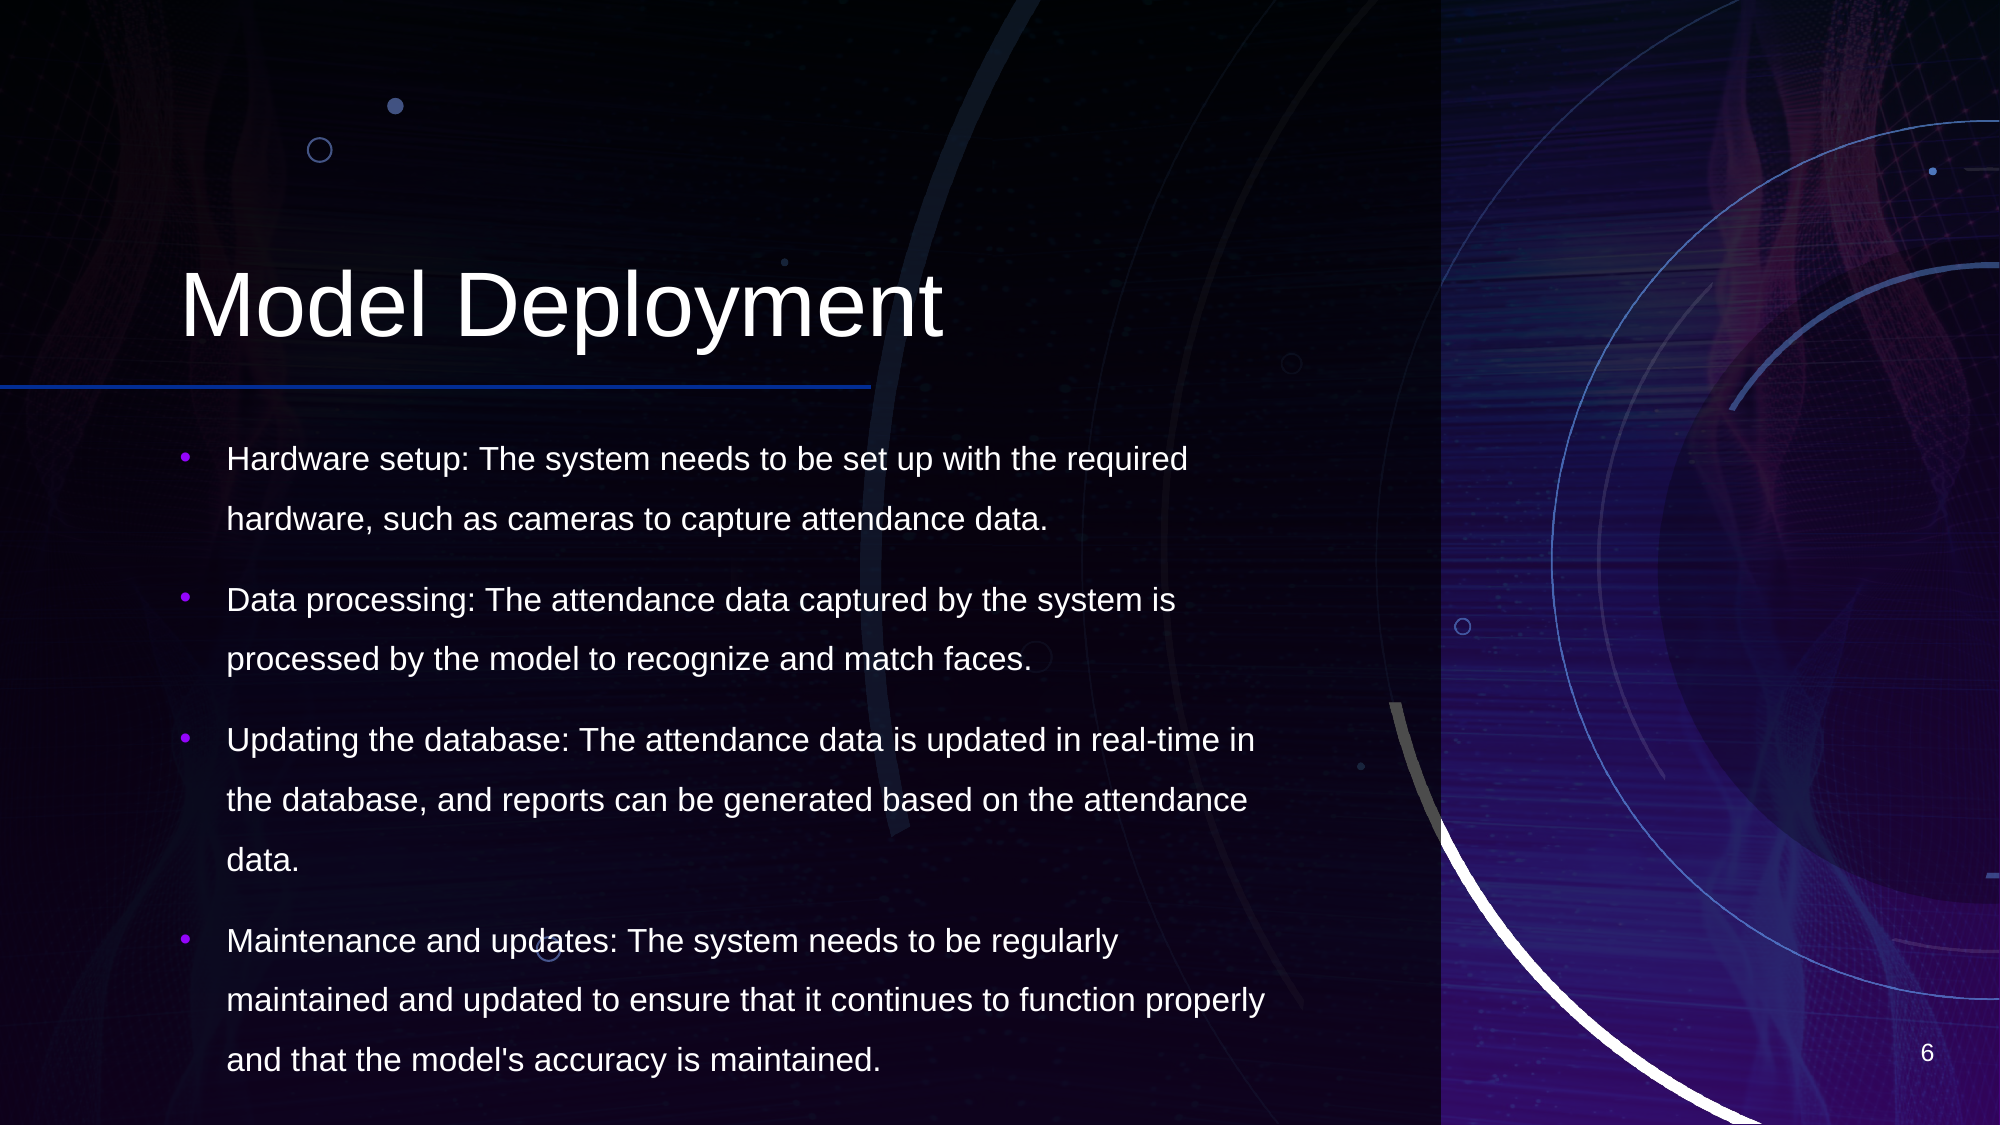

# Model Deployment
Hardware setup: The system needs to be set up with the required hardware, such as cameras to capture attendance data.
Data processing: The attendance data captured by the system is processed by the model to recognize and match faces.
Updating the database: The attendance data is updated in real-time in the database, and reports can be generated based on the attendance data.
Maintenance and updates: The system needs to be regularly maintained and updated to ensure that it continues to function properly and that the model's accuracy is maintained.
6